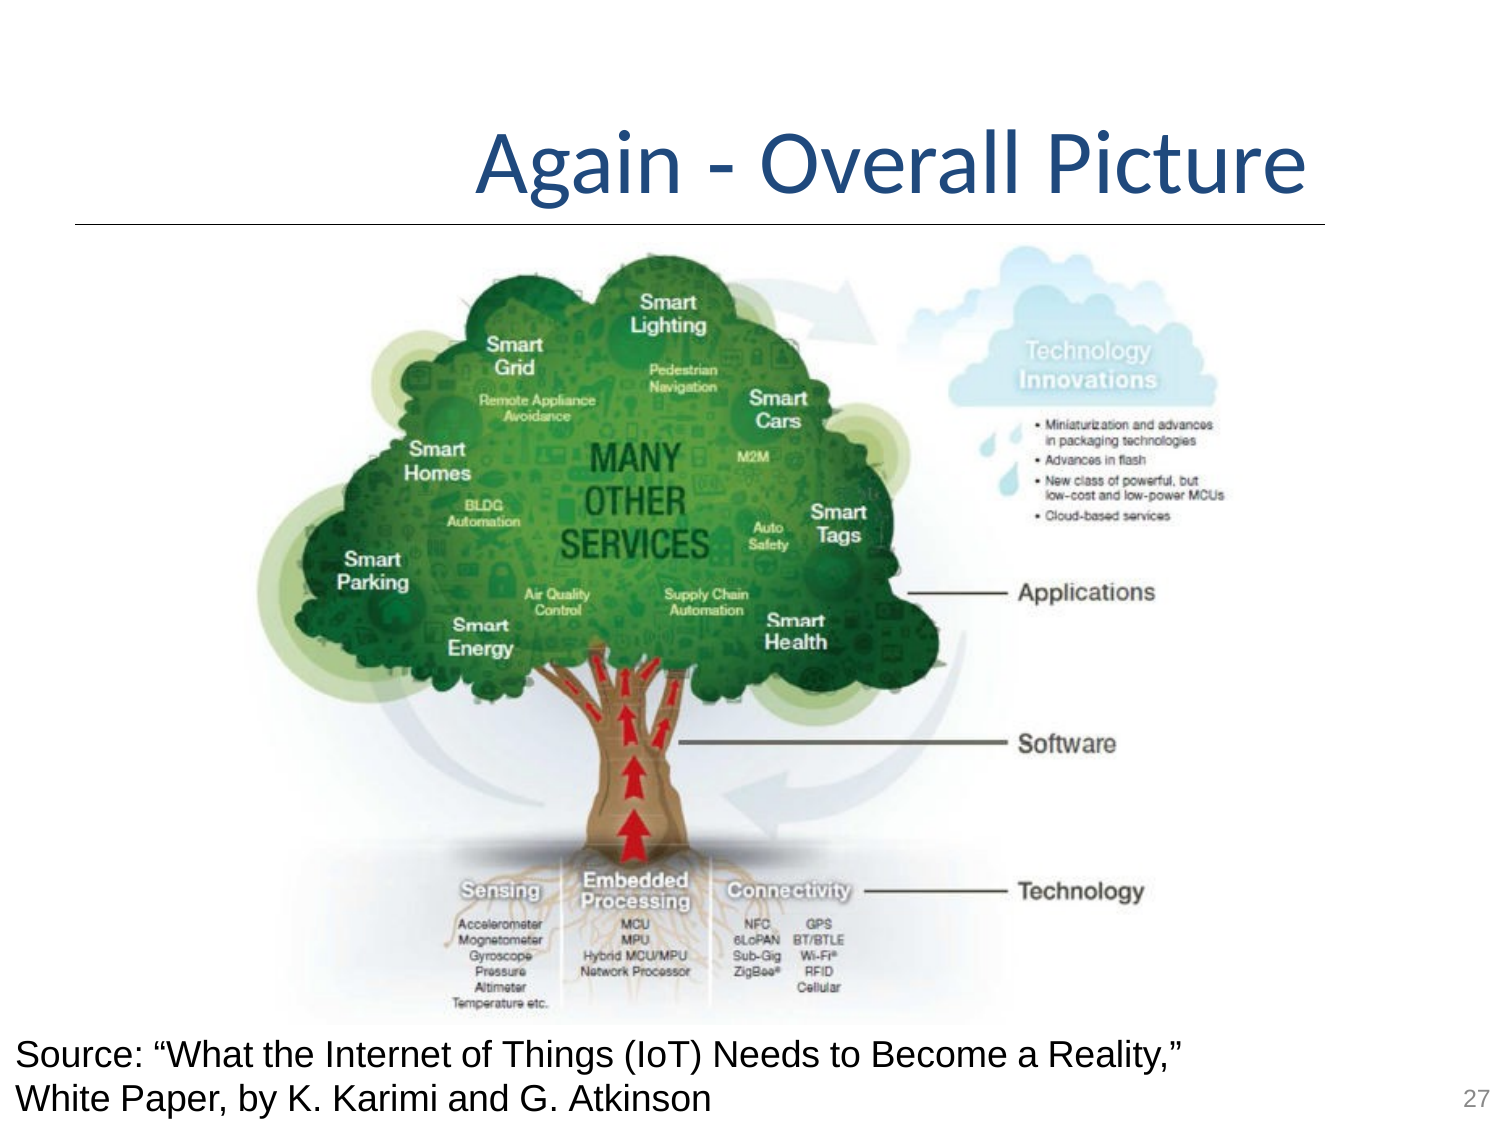

# Again ‐ Overall Picture

Source: “What the Internet of Things (IoT) Needs to Become a Reality,” White Paper, by K. Karimi and G. Atkinson
27